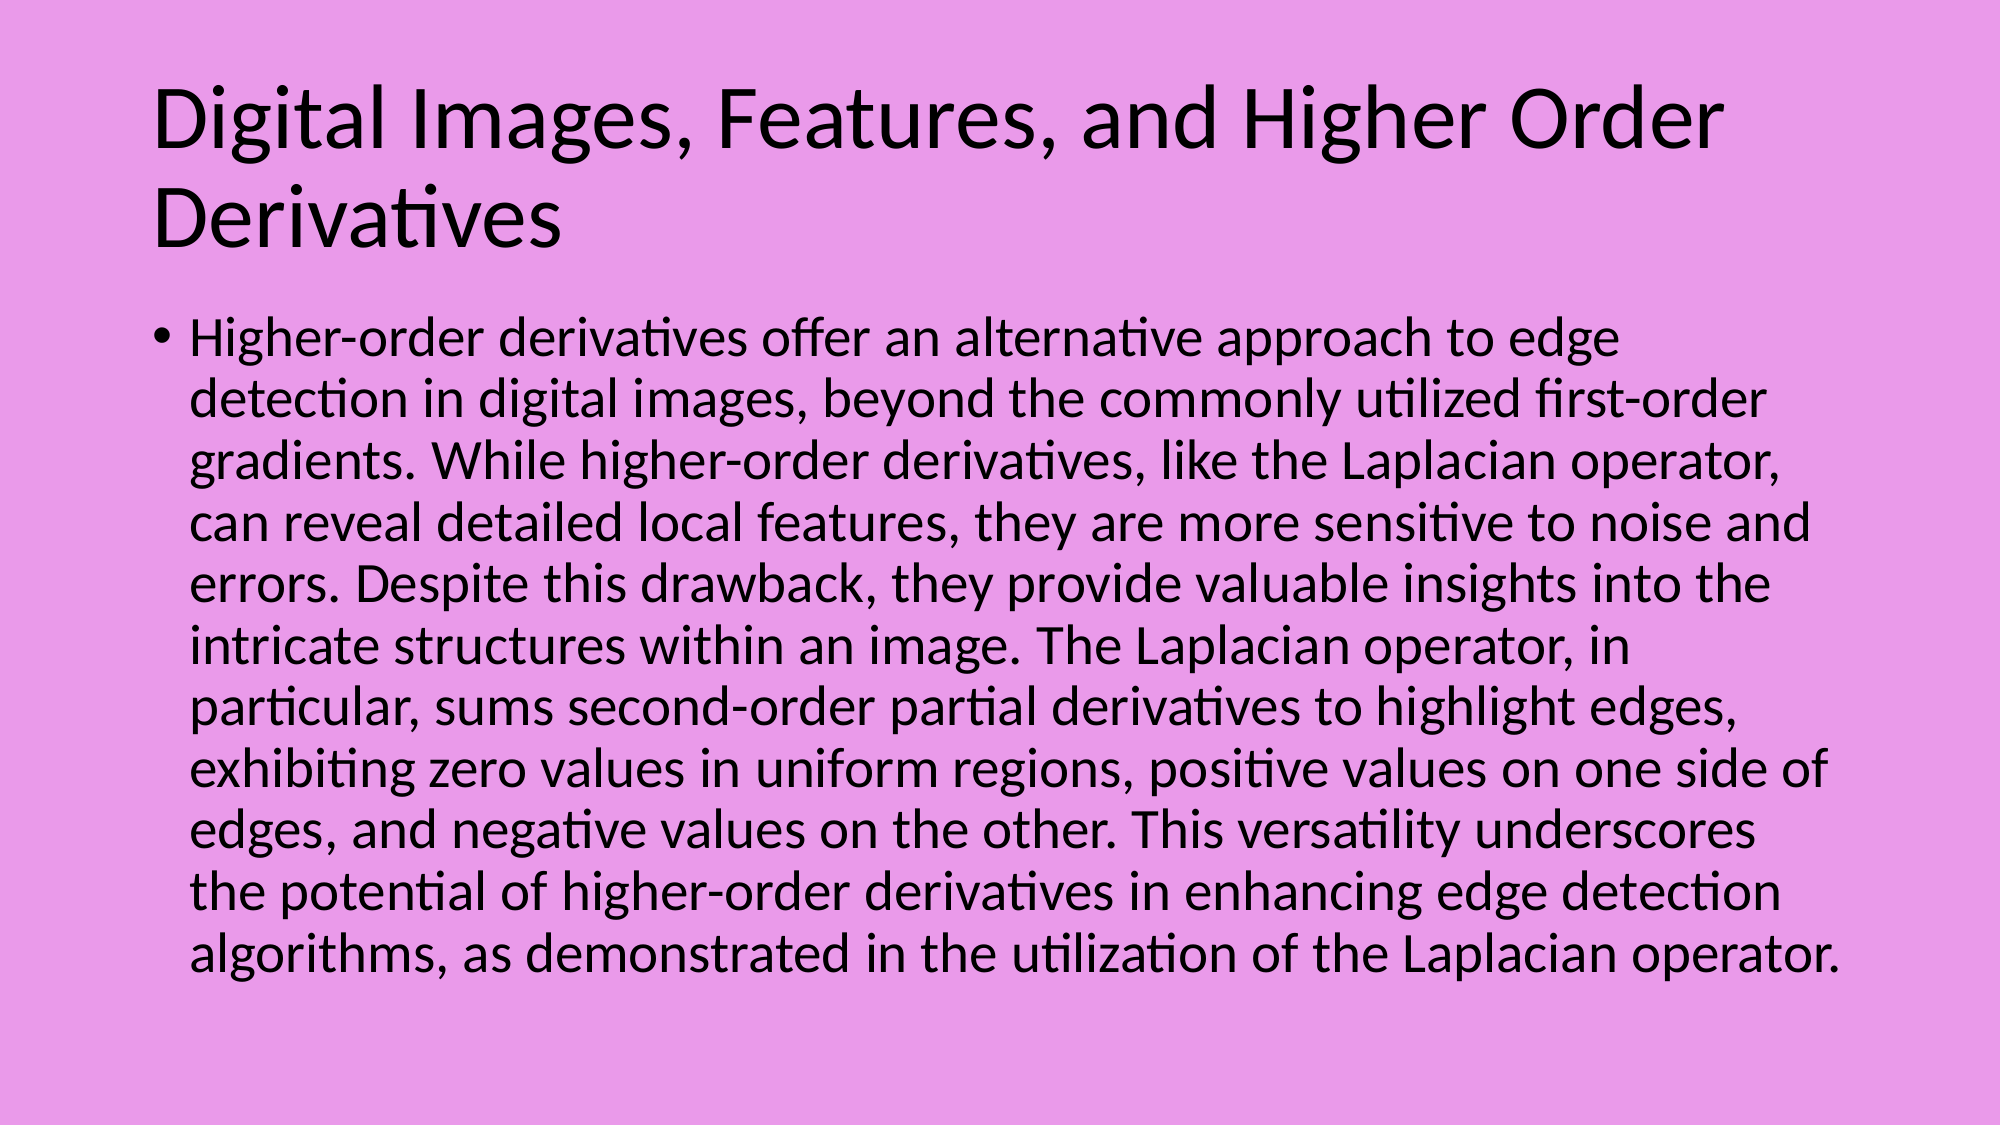

# Digital Images, Features, and Higher Order Derivatives
Higher-order derivatives offer an alternative approach to edge detection in digital images, beyond the commonly utilized first-order gradients. While higher-order derivatives, like the Laplacian operator, can reveal detailed local features, they are more sensitive to noise and errors. Despite this drawback, they provide valuable insights into the intricate structures within an image. The Laplacian operator, in particular, sums second-order partial derivatives to highlight edges, exhibiting zero values in uniform regions, positive values on one side of edges, and negative values on the other. This versatility underscores the potential of higher-order derivatives in enhancing edge detection algorithms, as demonstrated in the utilization of the Laplacian operator.